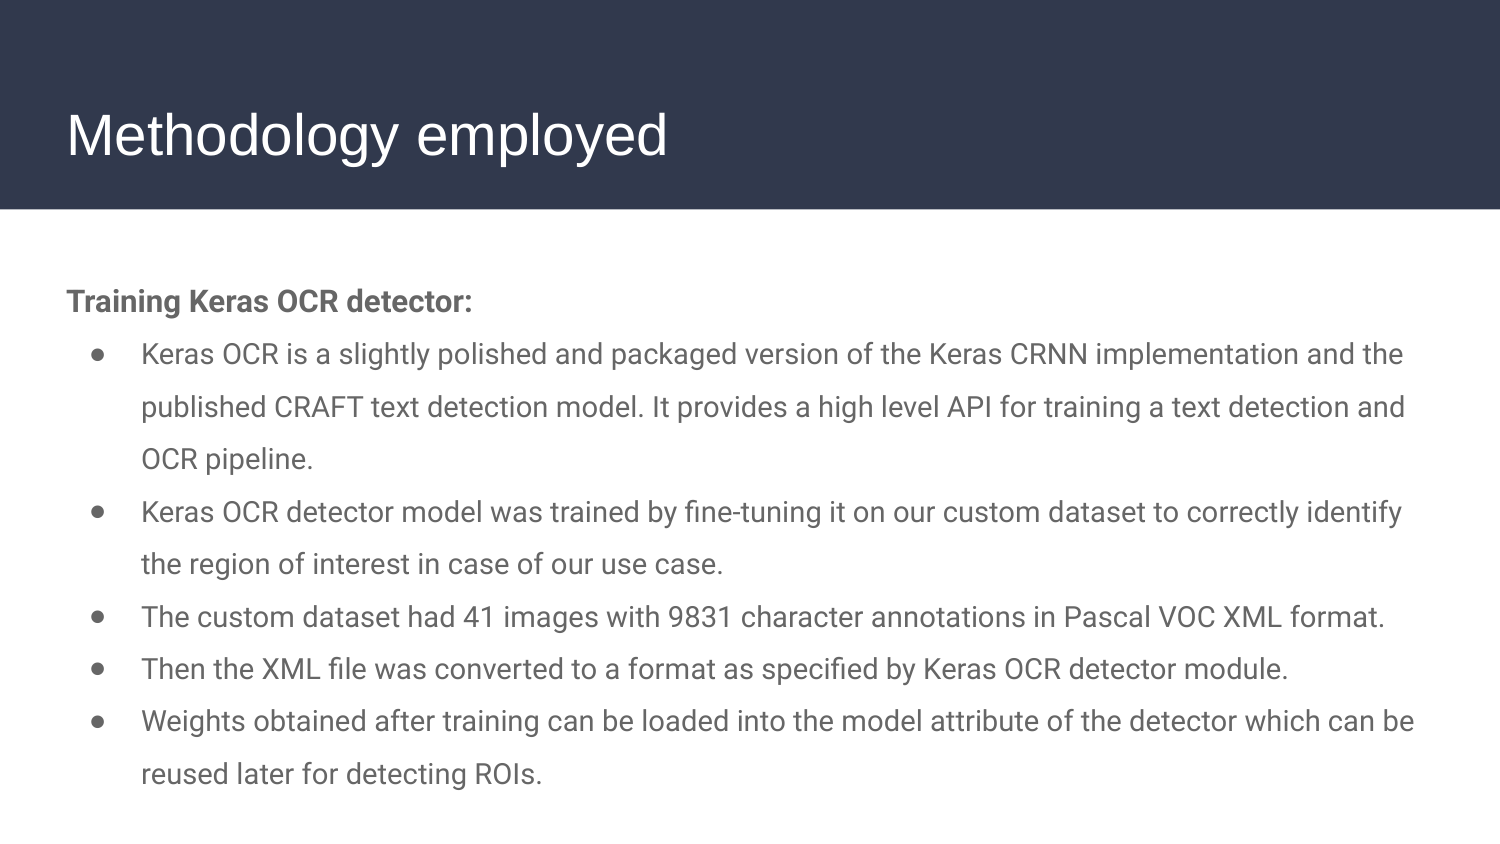

# Methodology employed
Training Keras OCR detector:
Keras OCR is a slightly polished and packaged version of the Keras CRNN implementation and the published CRAFT text detection model. It provides a high level API for training a text detection and OCR pipeline.
Keras OCR detector model was trained by fine-tuning it on our custom dataset to correctly identify the region of interest in case of our use case.
The custom dataset had 41 images with 9831 character annotations in Pascal VOC XML format.
Then the XML file was converted to a format as specified by Keras OCR detector module.
Weights obtained after training can be loaded into the model attribute of the detector which can be reused later for detecting ROIs.